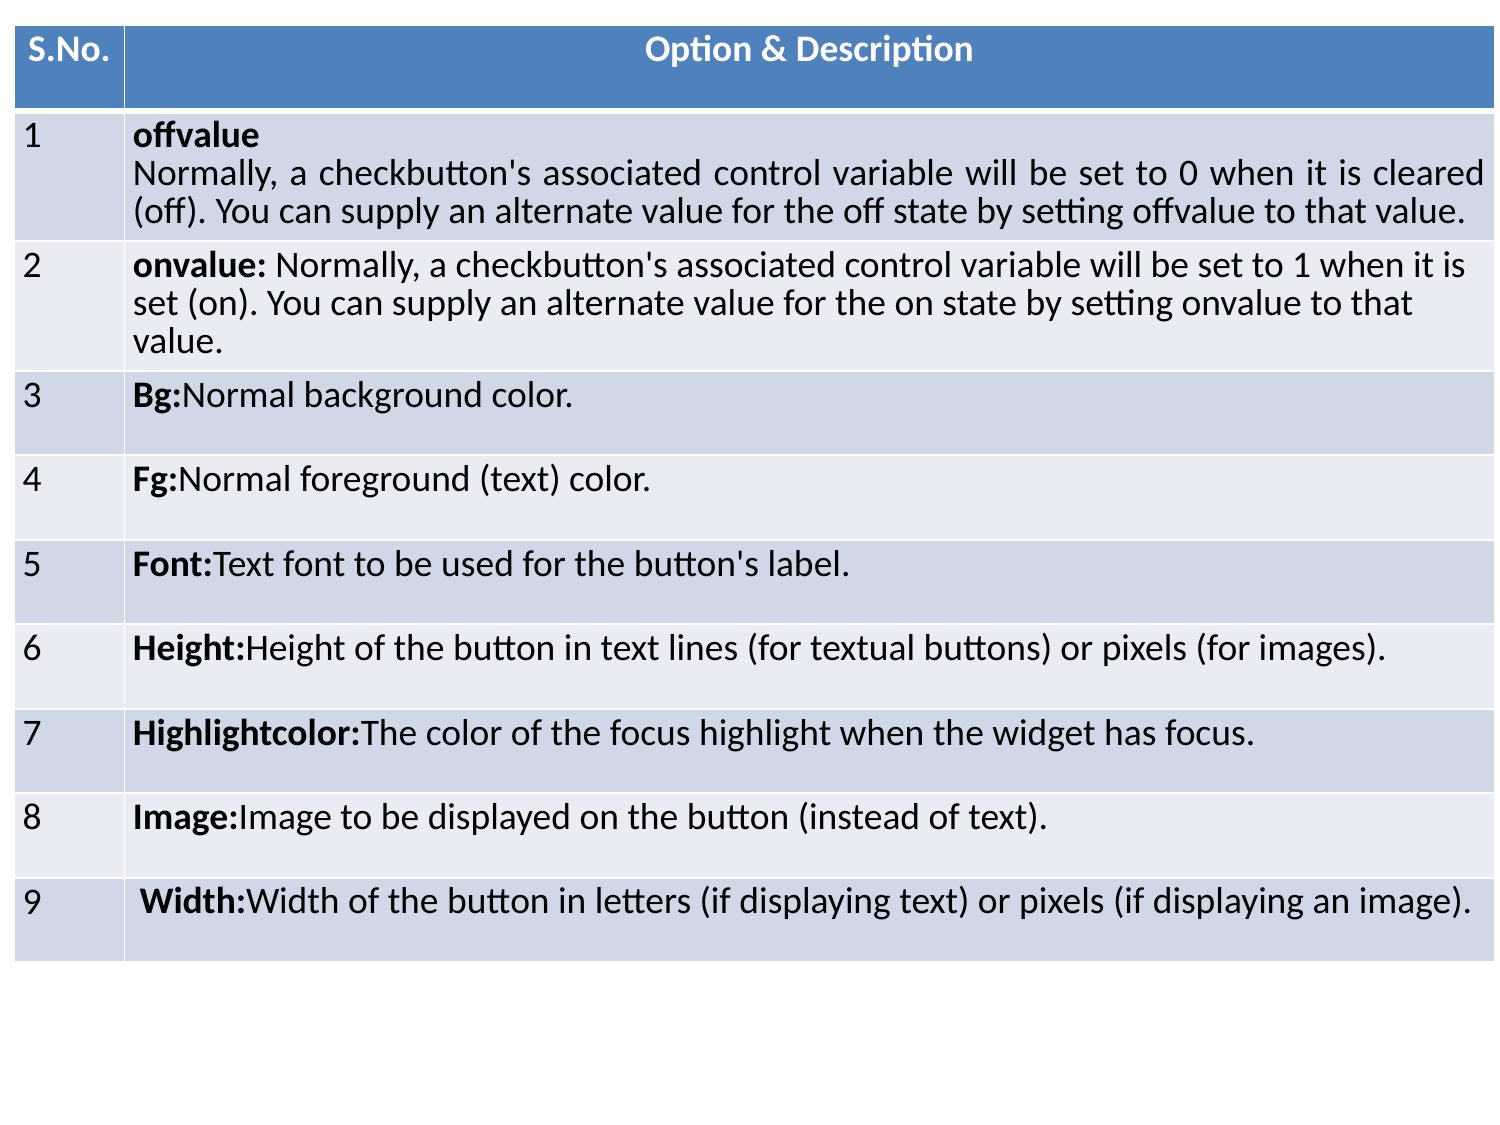

| S.No. | Option & Description |
| --- | --- |
| 1 | offvalue Normally, a checkbutton's associated control variable will be set to 0 when it is cleared (off). You can supply an alternate value for the off state by setting offvalue to that value. |
| 2 | onvalue: Normally, a checkbutton's associated control variable will be set to 1 when it is set (on). You can supply an alternate value for the on state by setting onvalue to that value. |
| 3 | Bg:Normal background color. |
| 4 | Fg:Normal foreground (text) color. |
| 5 | Font:Text font to be used for the button's label. |
| 6 | Height:Height of the button in text lines (for textual buttons) or pixels (for images). |
| 7 | Highlightcolor:The color of the focus highlight when the widget has focus. |
| 8 | Image:Image to be displayed on the button (instead of text). |
| 9 | Width:Width of the button in letters (if displaying text) or pixels (if displaying an image). |